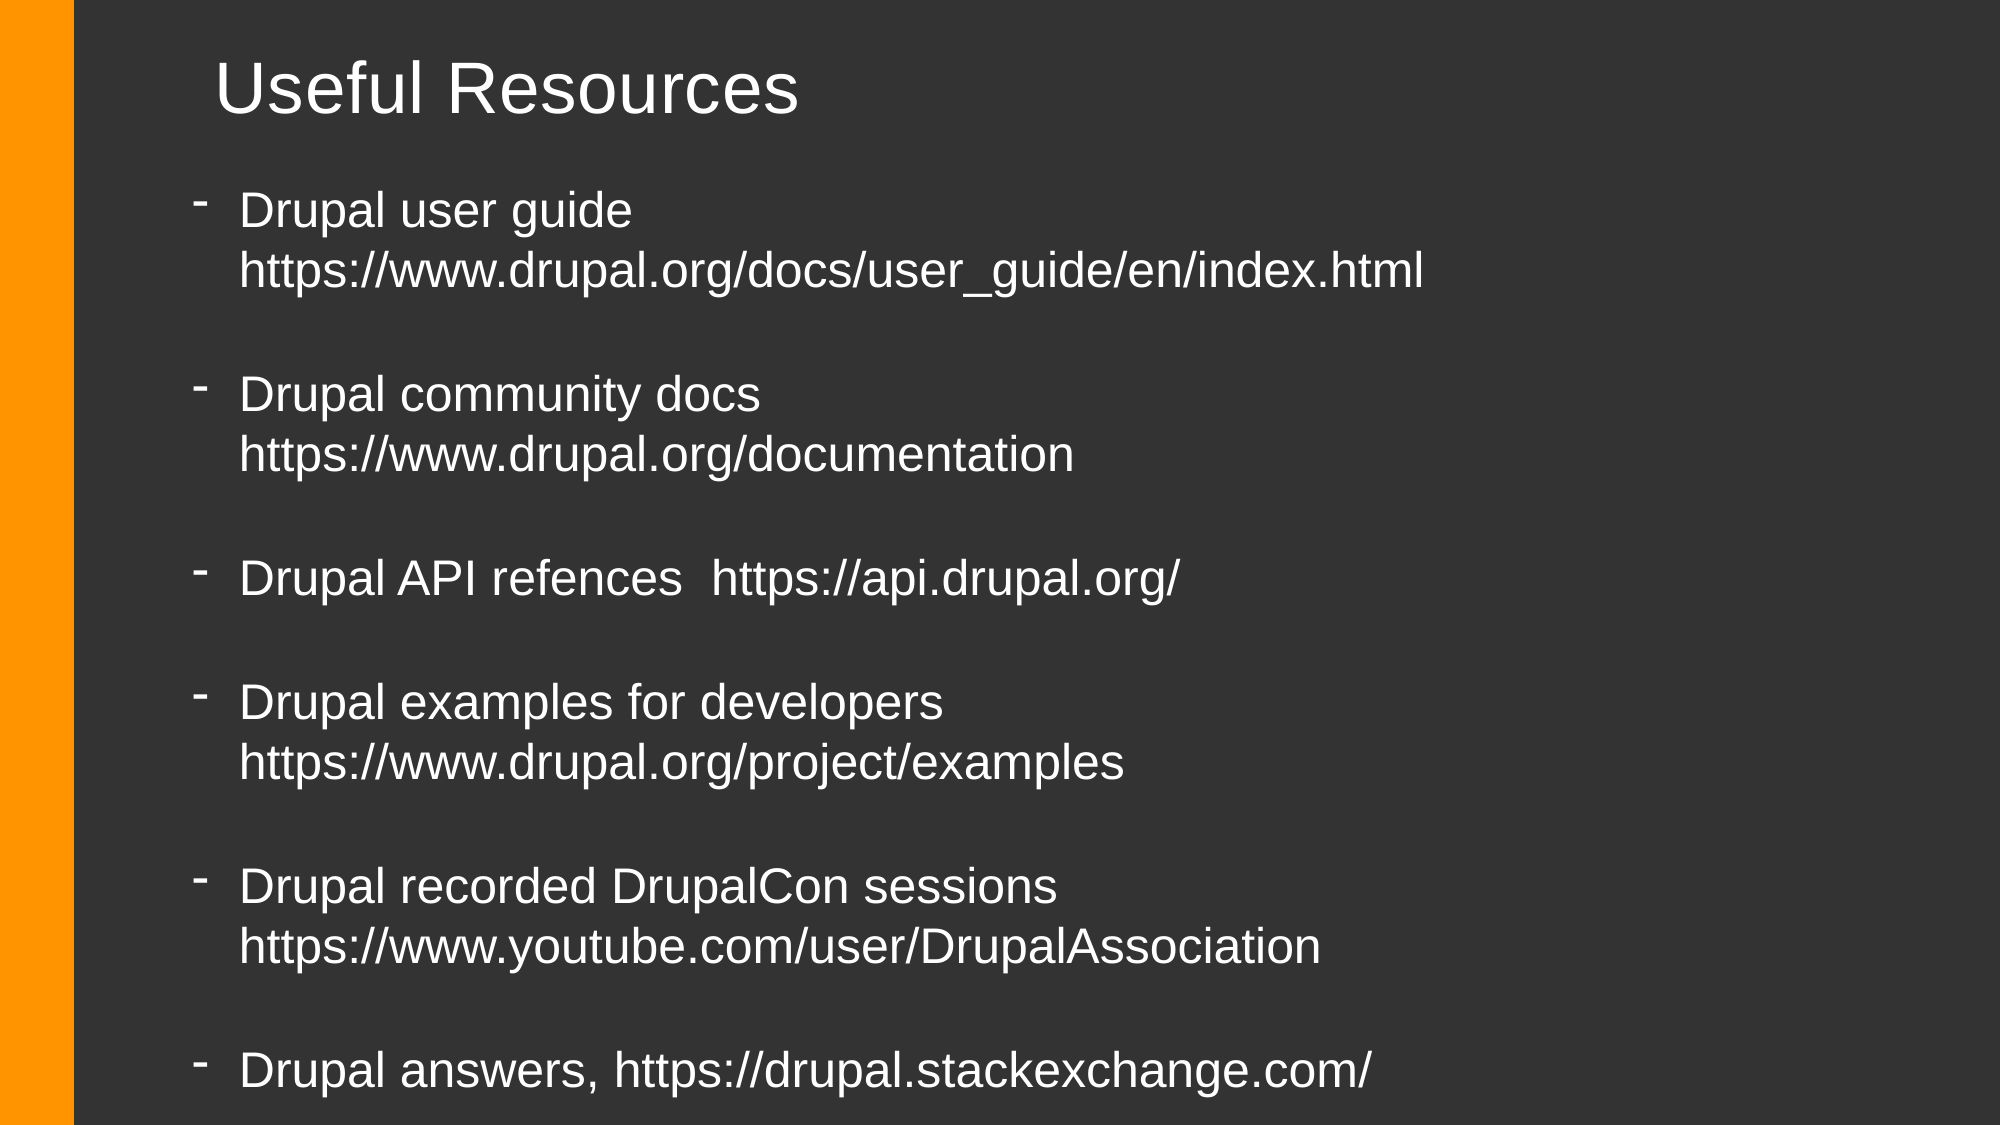

# Useful Resources

Drupal user guide
https://www.drupal.org/docs/user_guide/en/index.html

Drupal community docs https://www.drupal.org/documentation

Drupal API refences  https://api.drupal.org/

Drupal examples for developers https://www.drupal.org/project/examples

Drupal recorded DrupalCon sessions https://www.youtube.com/user/DrupalAssociation

Drupal answers, https://drupal.stackexchange.com/